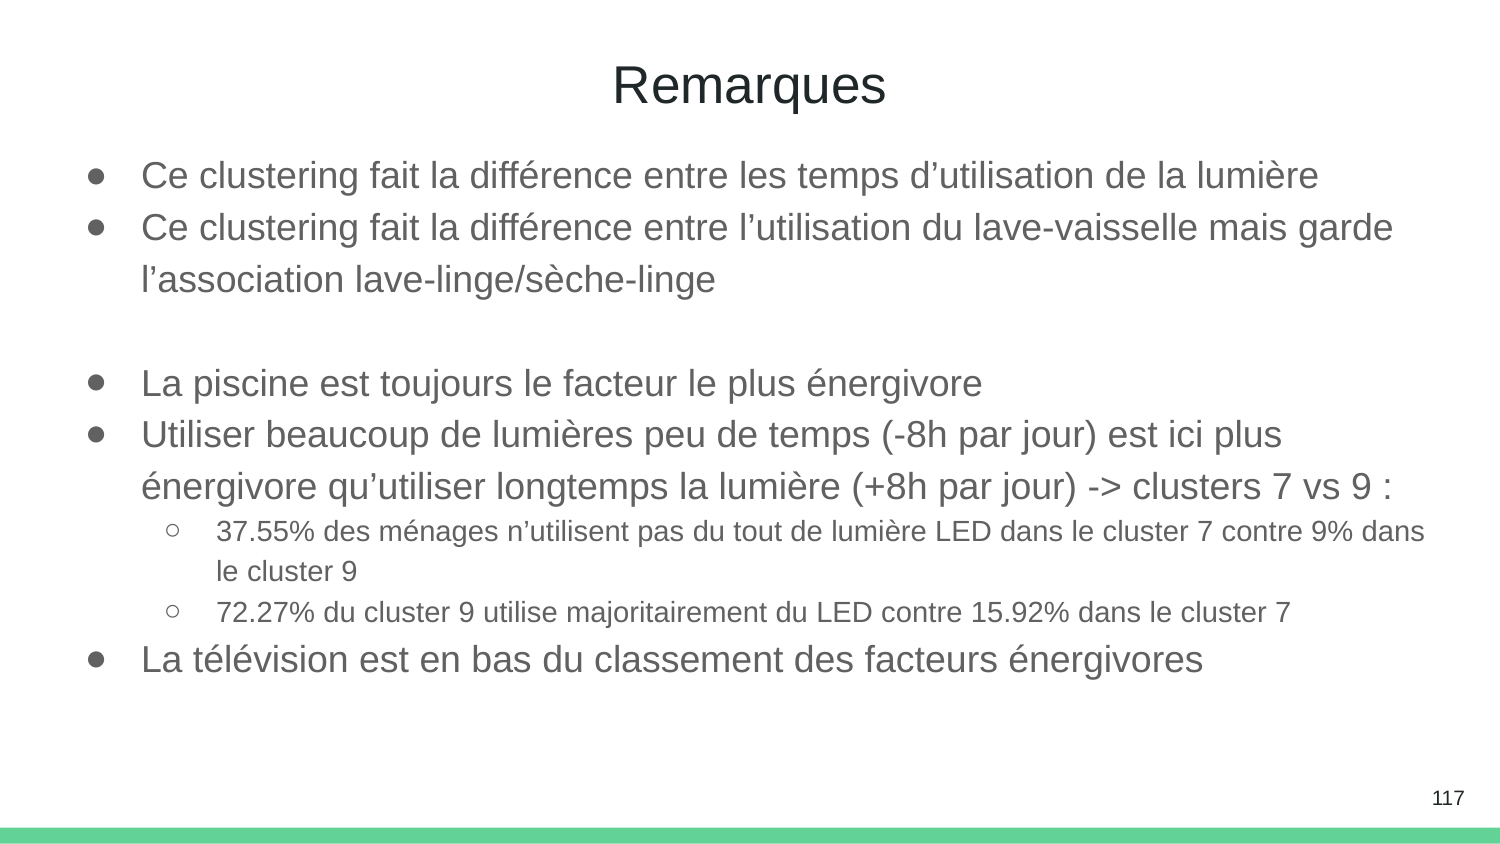

# Remarques
Ce clustering fait la différence entre les temps d’utilisation de la lumière
Ce clustering fait la différence entre l’utilisation du lave-vaisselle mais garde l’association lave-linge/sèche-linge

La piscine est toujours le facteur le plus énergivore
Utiliser beaucoup de lumières peu de temps (-8h par jour) est ici plus énergivore qu’utiliser longtemps la lumière (+8h par jour) -> clusters 7 vs 9 :
37.55% des ménages n’utilisent pas du tout de lumière LED dans le cluster 7 contre 9% dans le cluster 9
72.27% du cluster 9 utilise majoritairement du LED contre 15.92% dans le cluster 7
La télévision est en bas du classement des facteurs énergivores
117